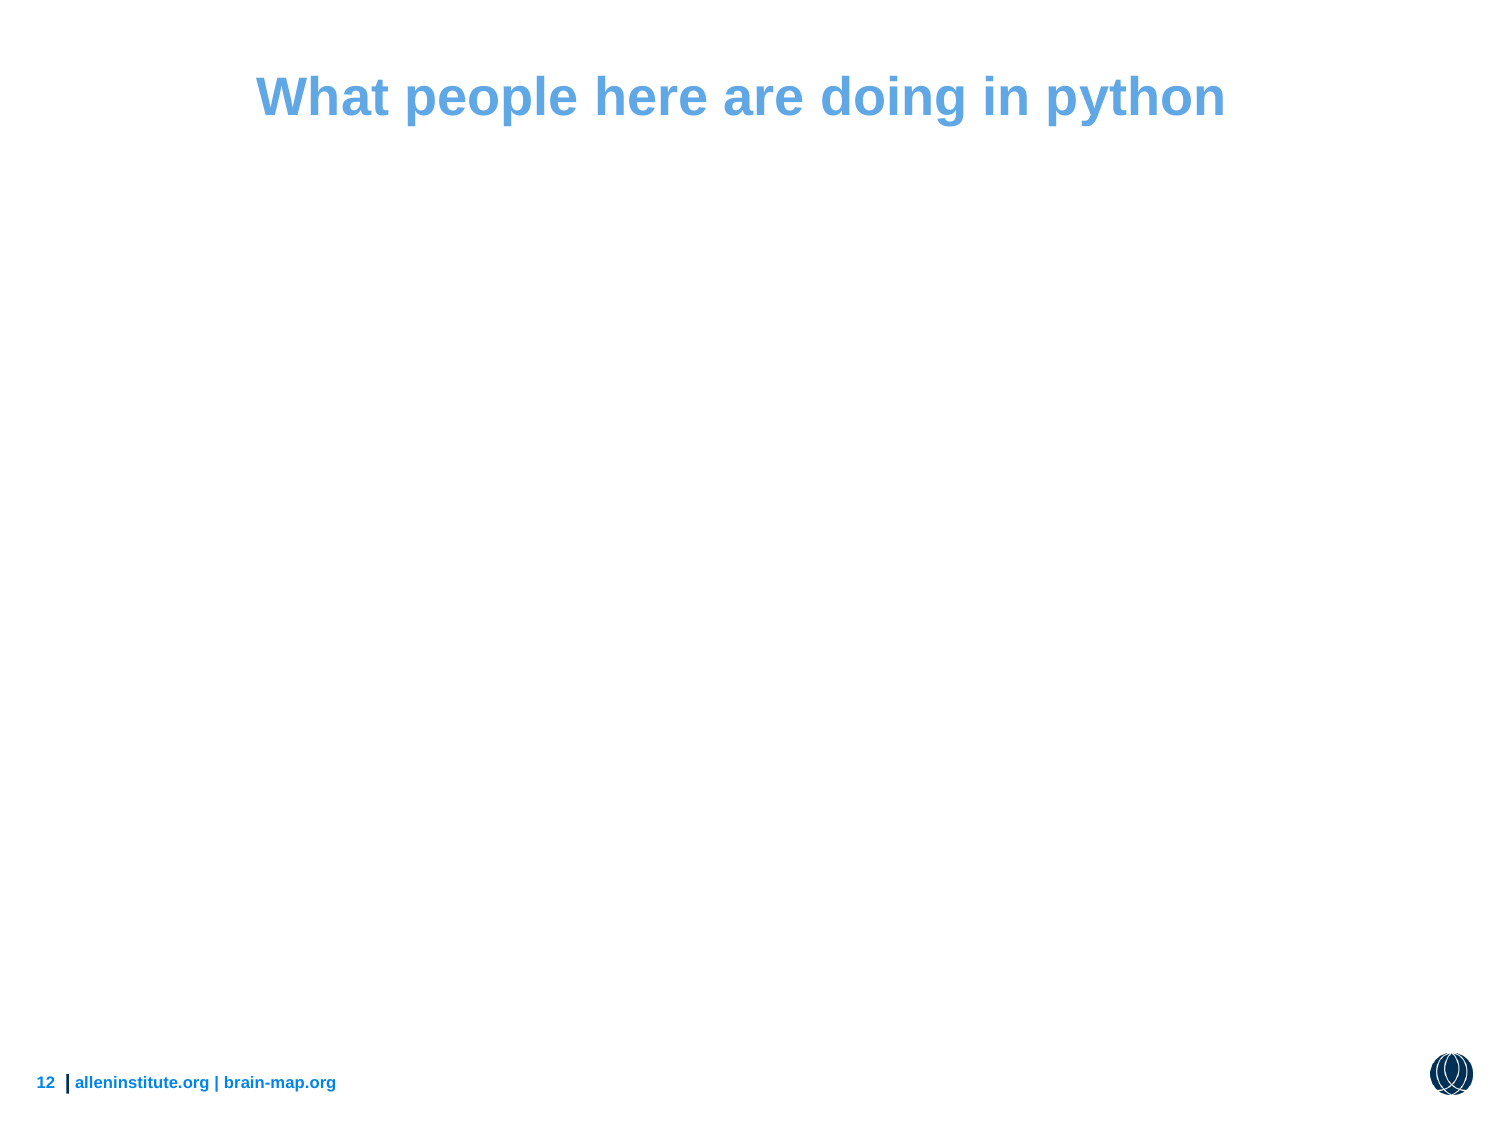

# What people here are doing in python

12
alleninstitute.org | brain-map.org